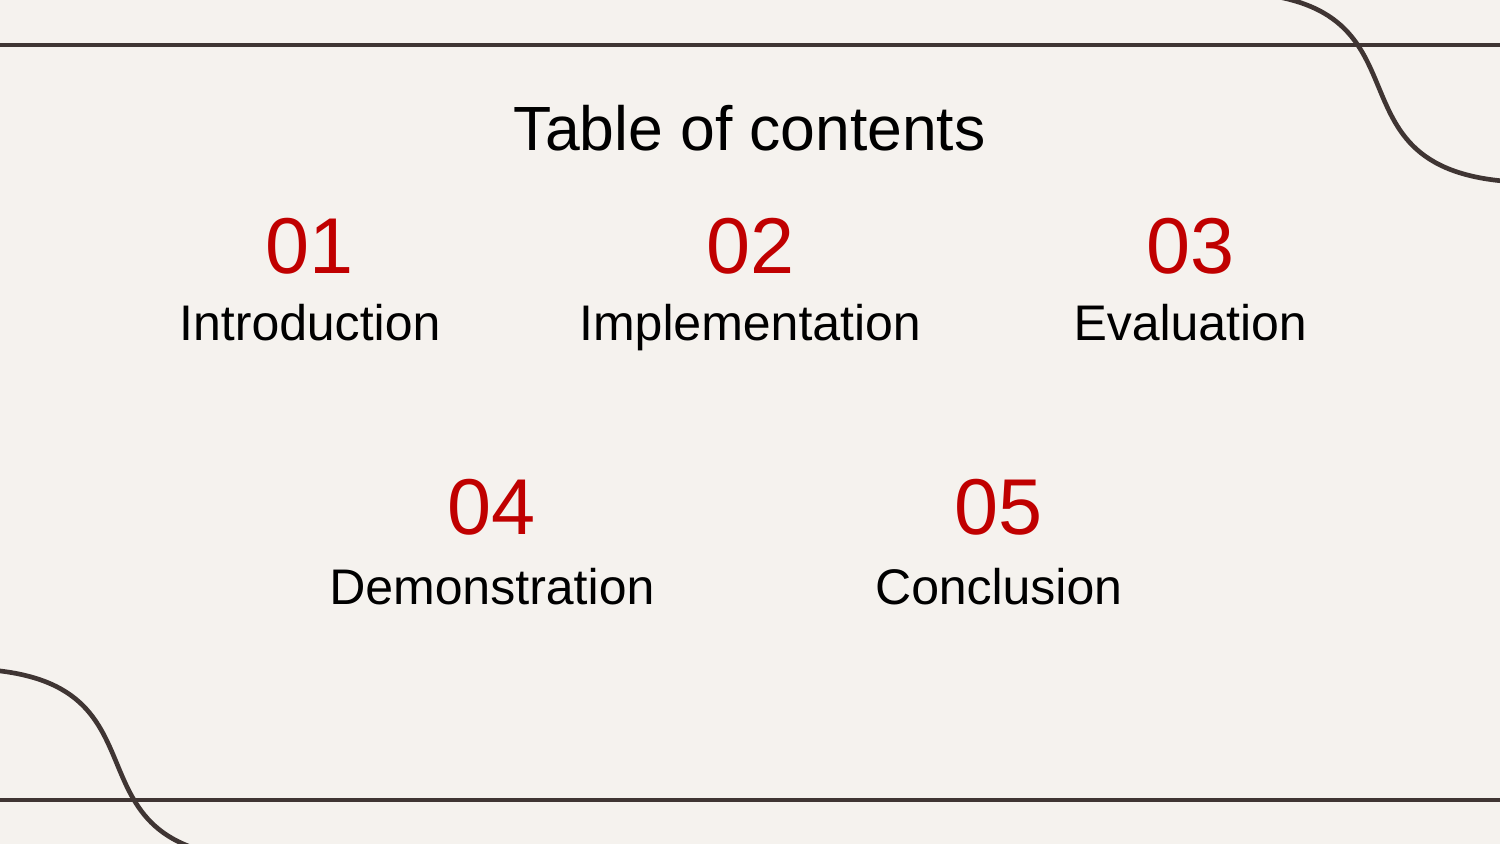

Table of contents
01
02
03
# Introduction
Implementation
Evaluation
04
05
Demonstration
Conclusion